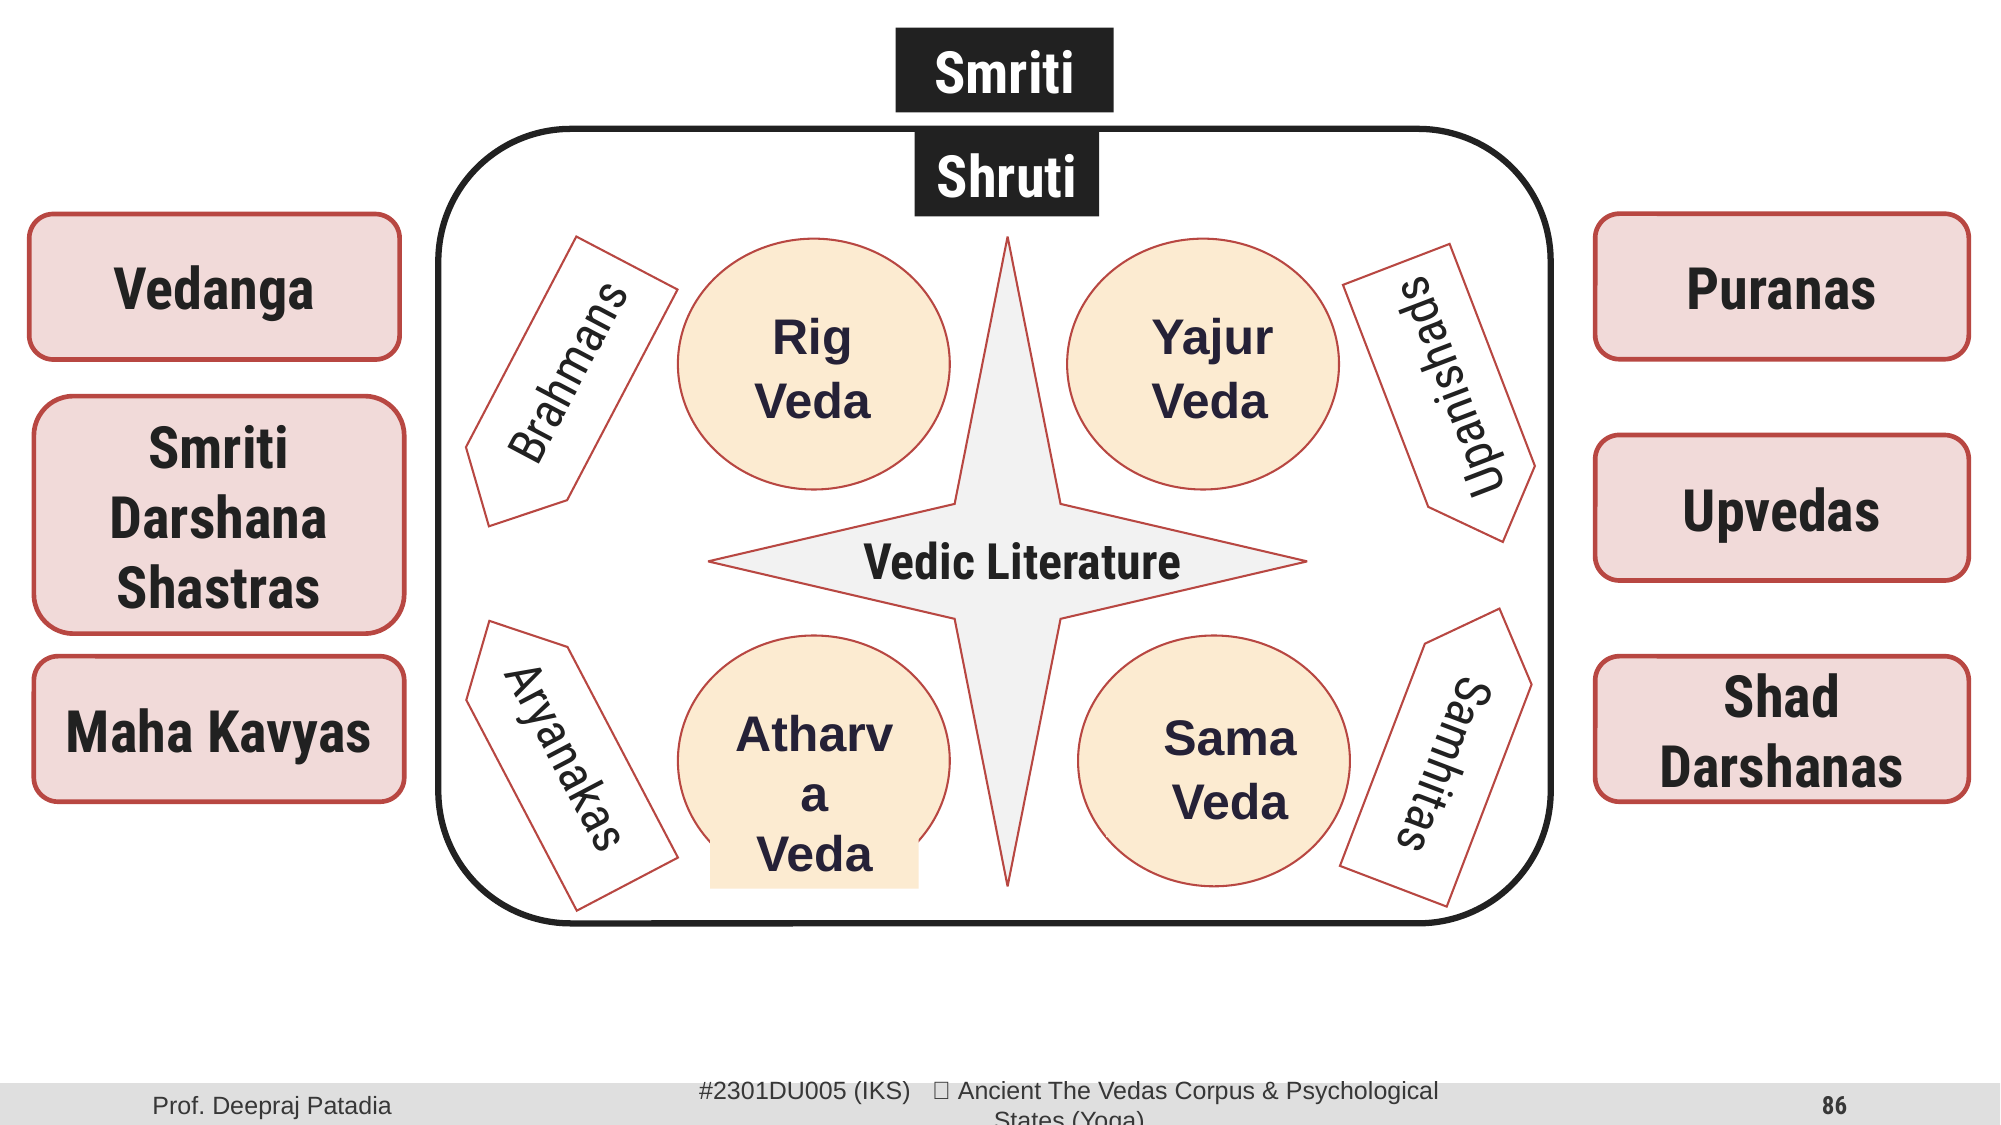

Smriti

Shruti
Puranas
Vedanga

Yajur
Veda

Rig
Veda

Brahmans
Upanishads
Smriti Darshana Shastras
Upvedas
Vedic Literature

Atharva
Veda

Sama
Veda
Maha Kavyas
Shad Darshanas
Aryanakas
Samhitas